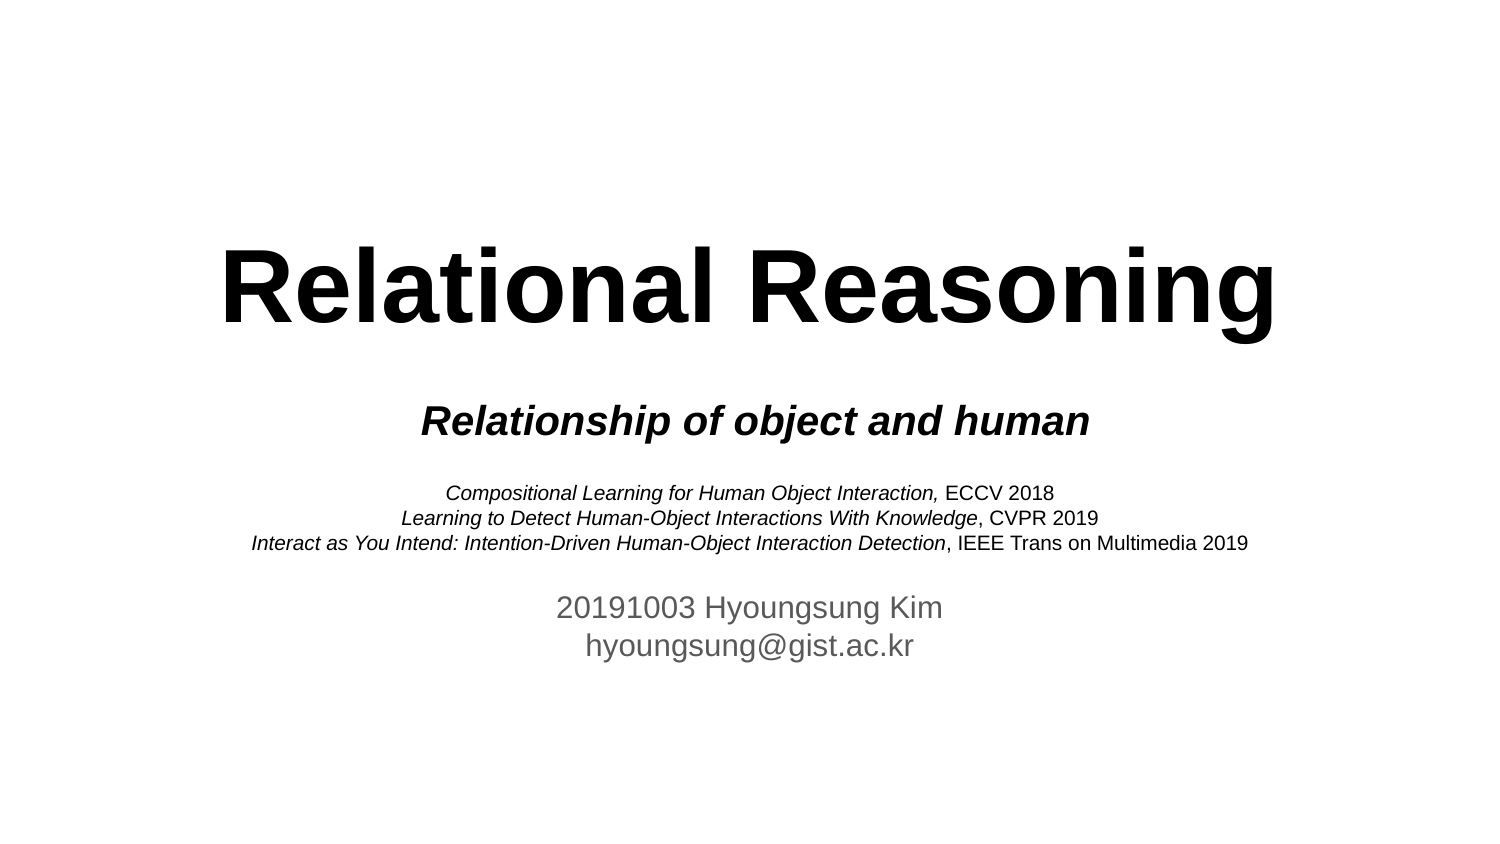

# Relational Reasoning

 Relationship of object and human
Compositional Learning for Human Object Interaction, ECCV 2018
Learning to Detect Human-Object Interactions With Knowledge, CVPR 2019
Interact as You Intend: Intention-Driven Human-Object Interaction Detection, IEEE Trans on Multimedia 2019

20191003 Hyoungsung Kim
hyoungsung@gist.ac.kr